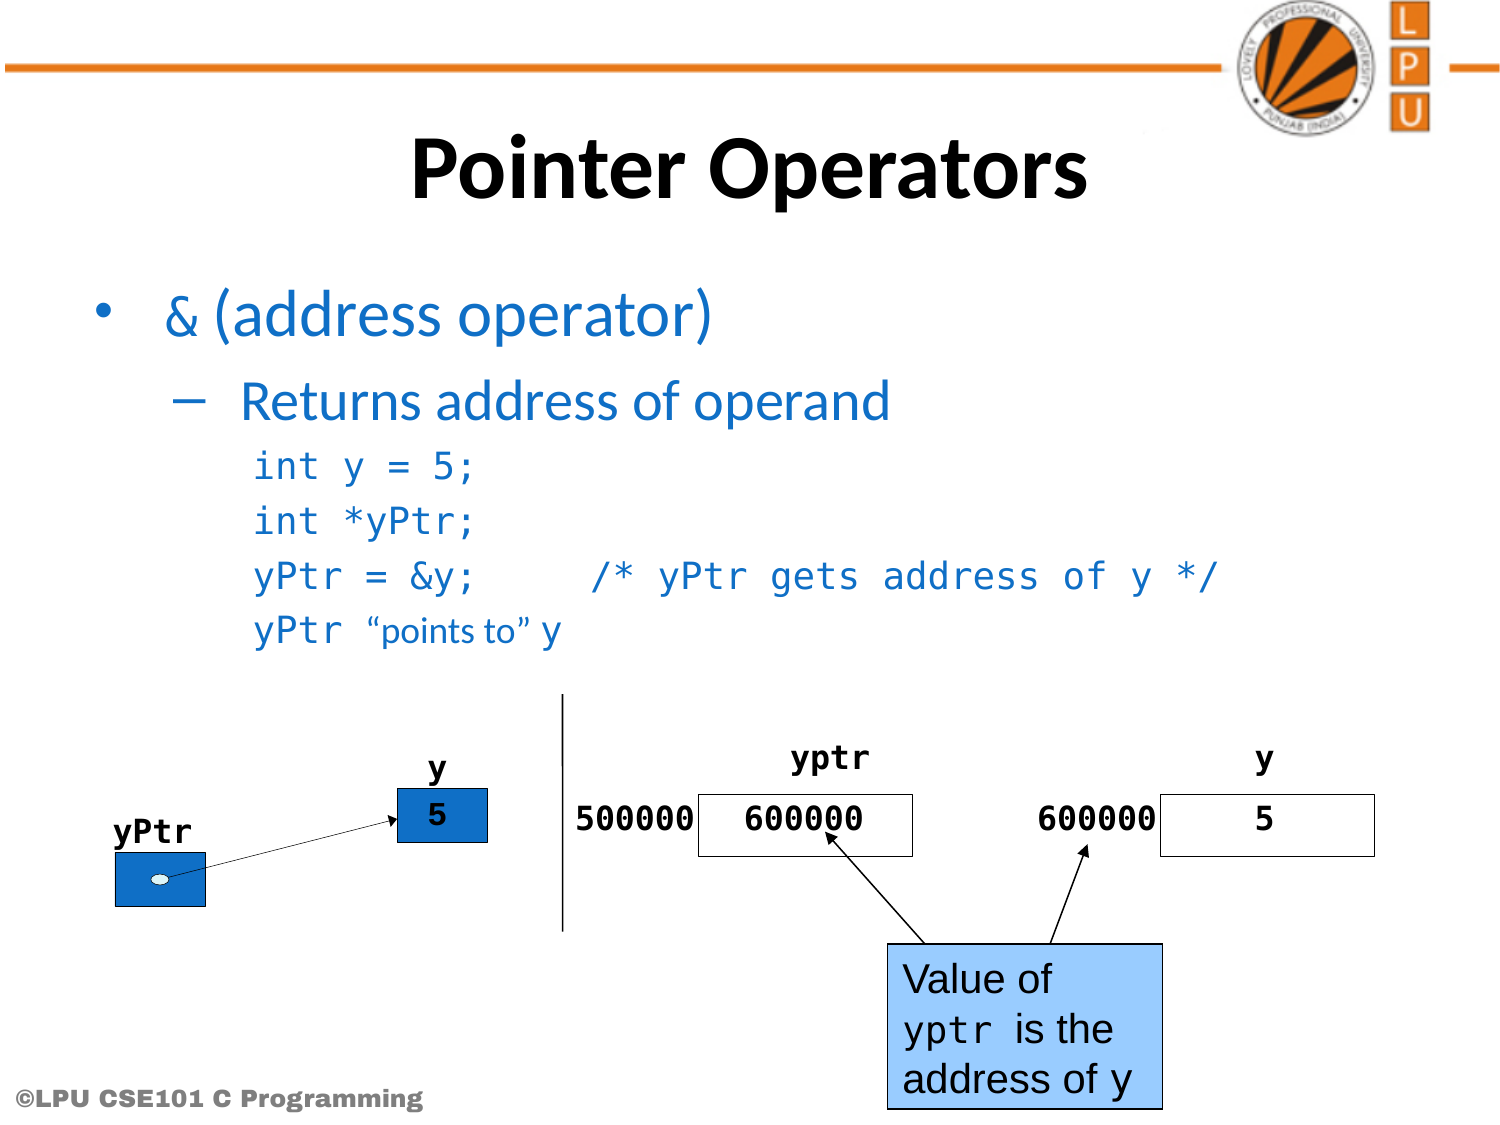

# Pointer Operators
& (address operator)
Returns address of operand
int y = 5;
int *yPtr;
yPtr = &y;     /* yPtr gets address of y */
yPtr “points to” y

yptr

600000
500000
y

5
600000
y

5

yPtr

Value of yptr is the address of y